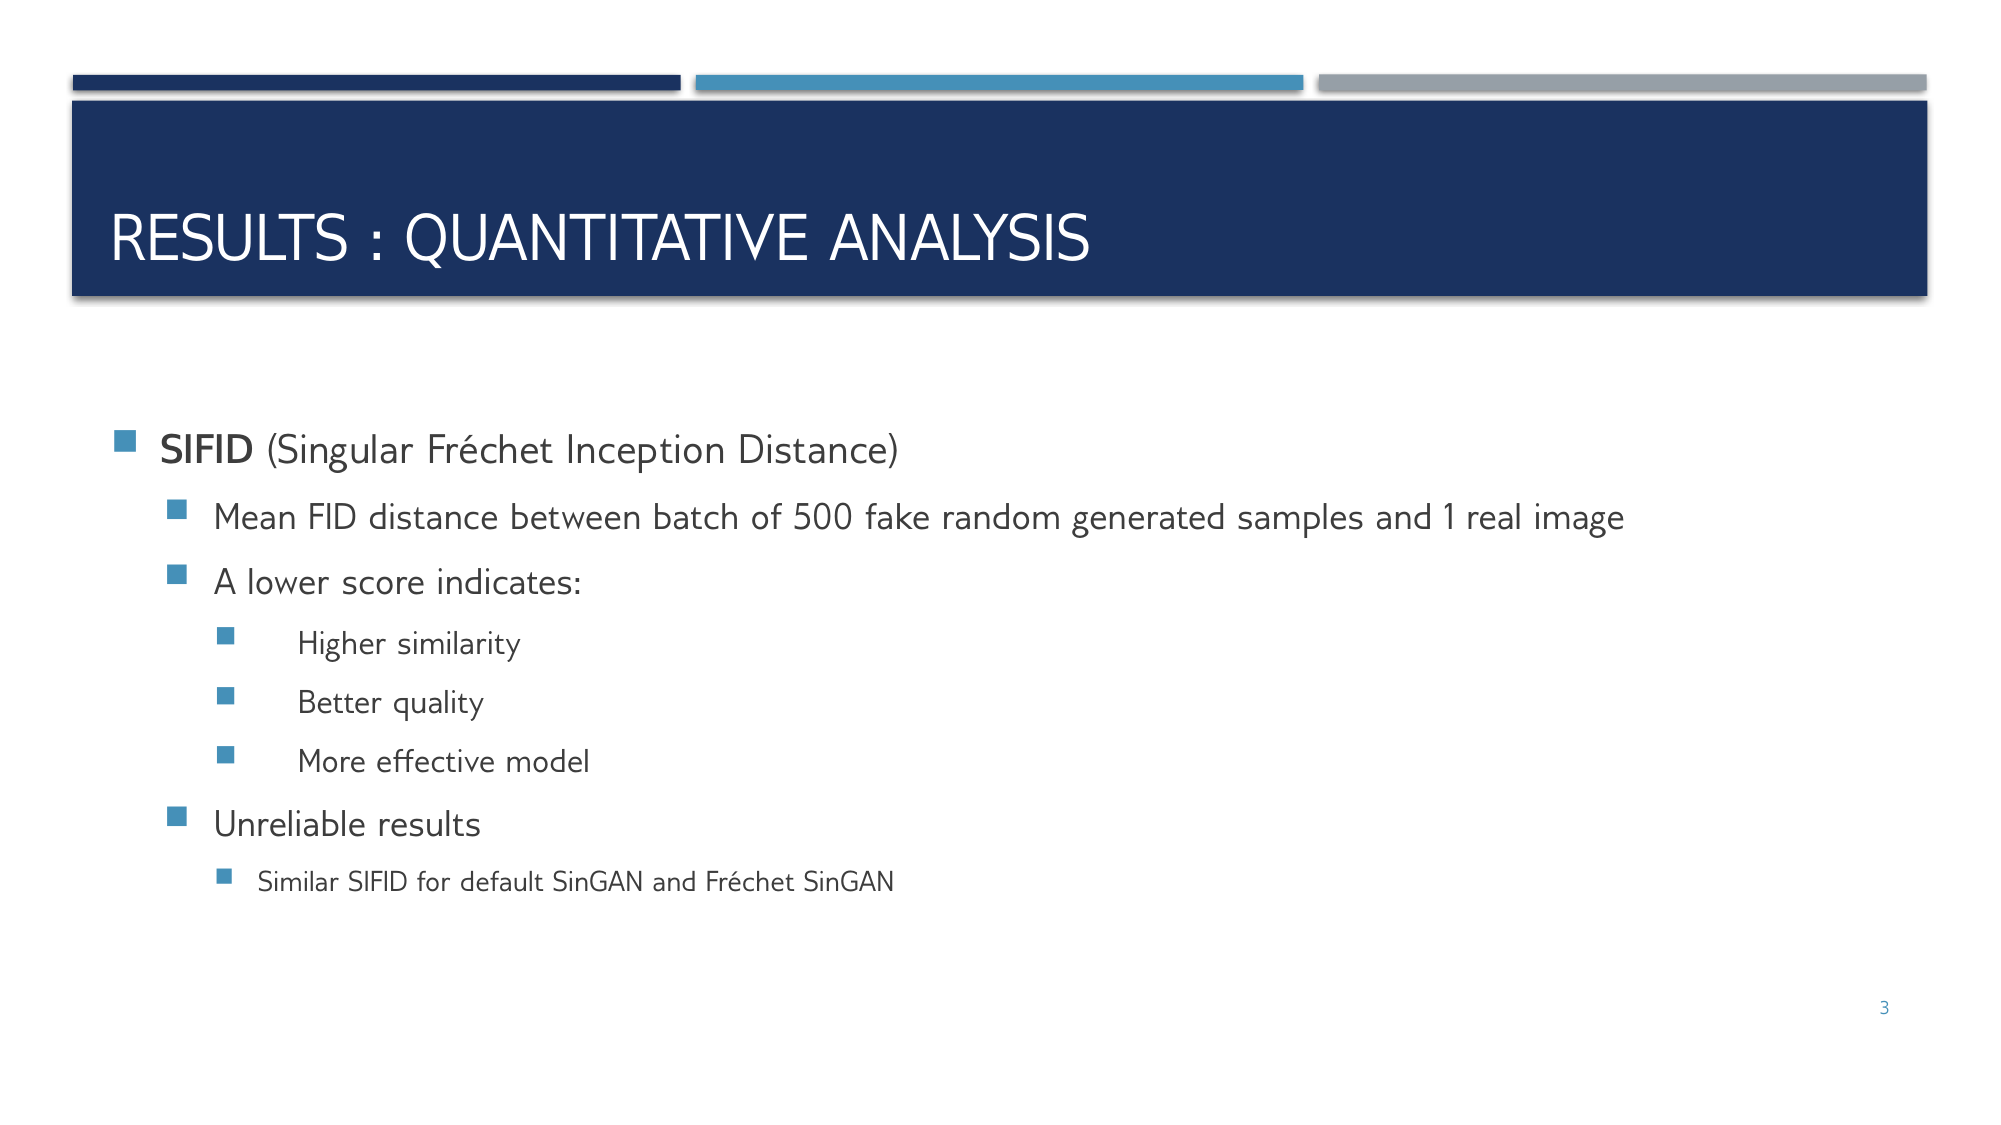

# RESULTS : QUANTITATIVE ANALYSIS
SIFID (Singular Fréchet Inception Distance)
Mean FID distance between batch of 500 fake random generated samples and 1 real image
A lower score indicates:
    Higher similarity
    Better quality
    More effective model
Unreliable results
Similar SIFID for default SinGAN and Fréchet SinGAN
3